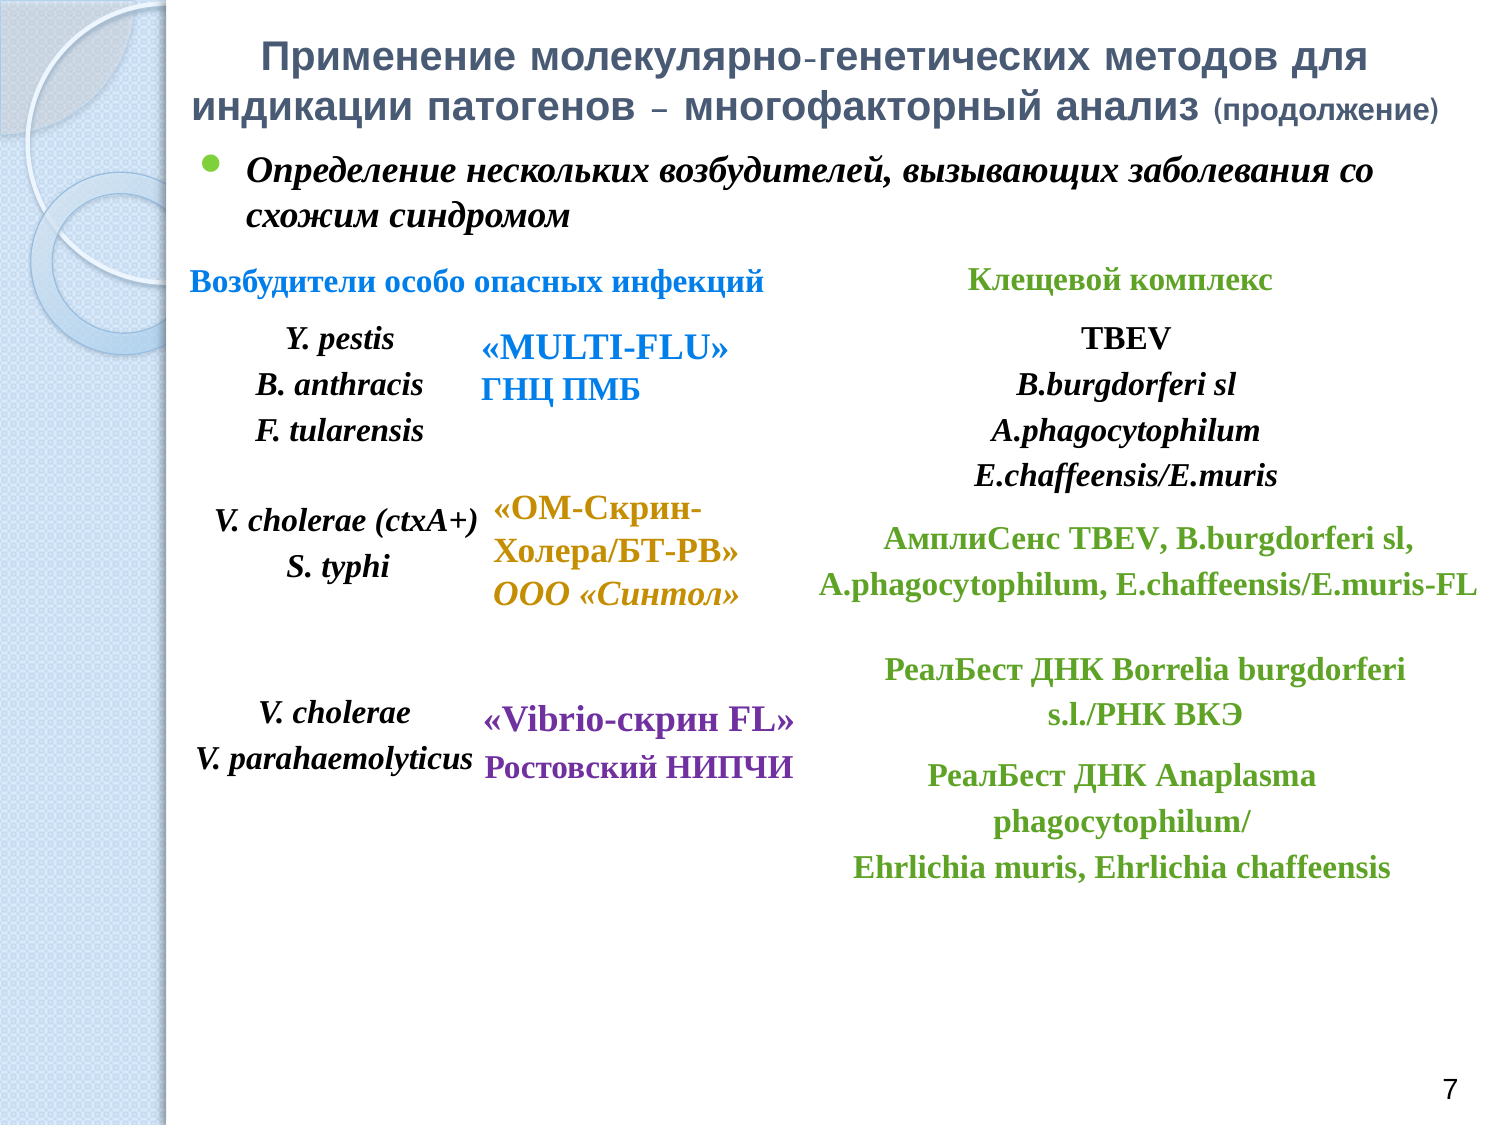

# Применение молекулярно-генетических методов для индикации патогенов – многофакторный анализ (продолжение)
Определение нескольких возбудителей, вызывающих заболевания со схожим синдромом
Клещевой комплекс
Возбудители особо опасных инфекций
Y. pestis
B. anthracis
F. tularensis
TBEV
B.burgdorferi sl
A.phagocytophilum E.chaffeensis/E.muris
«MULTI-FLU» ГНЦ ПМБ
«ОМ-Скрин-Холера/БТ-РВ»
ООО «Синтол»
V. cholerae (ctxA+)
S. typhi
АмплиСенс TBEV, B.burgdorferi sl, A.phagocytophilum, E.chaffeensis/E.muris-FL
РеалБест ДНК Borrelia burgdorferi s.l./РНК ВКЭ
V. cholerae
V. parahaemolyticus
«Vibrio-скрин FL»
Ростовский НИПЧИ
РеалБест ДНК Anaplasma phagocytophilum/
Ehrlichia muris, Ehrlichia chaffeensis
7
| Группа | Возбудители | Наименование тест-системы |
| --- | --- | --- |
| Возбудители менингита | N. meningitidis H. influenzae S. pneumoniae | АмплиСенс N. meningitidis/ H. influenzae/ S. pneumoniae- FL (формат FRT) |
| Кишечные инфекции | Shigella spp. и EIEC Salmonella spp. Campylobacter spp. Adenovirus F Rotavirus A Norovirus 2 генотип Astrovirus | АмплиСенс ОКИ скрин-FL |
| Клещевой комплекс | TBEV B.burgdorferi sl A.phagocytophilum E.chaffeensis/E.muris- | АмплиСенс TBEV, B.burgdorferi sl, A.phagocytophilum, E.chaffeensis/E.muris-FL РеалБест ДНК Borrelia burgdorferi s.l./РНК ВКЭ РеалБест ДНК Anaplasma phagocytophilum/Ehrlichia muris, Ehrlichia chaffeensis |